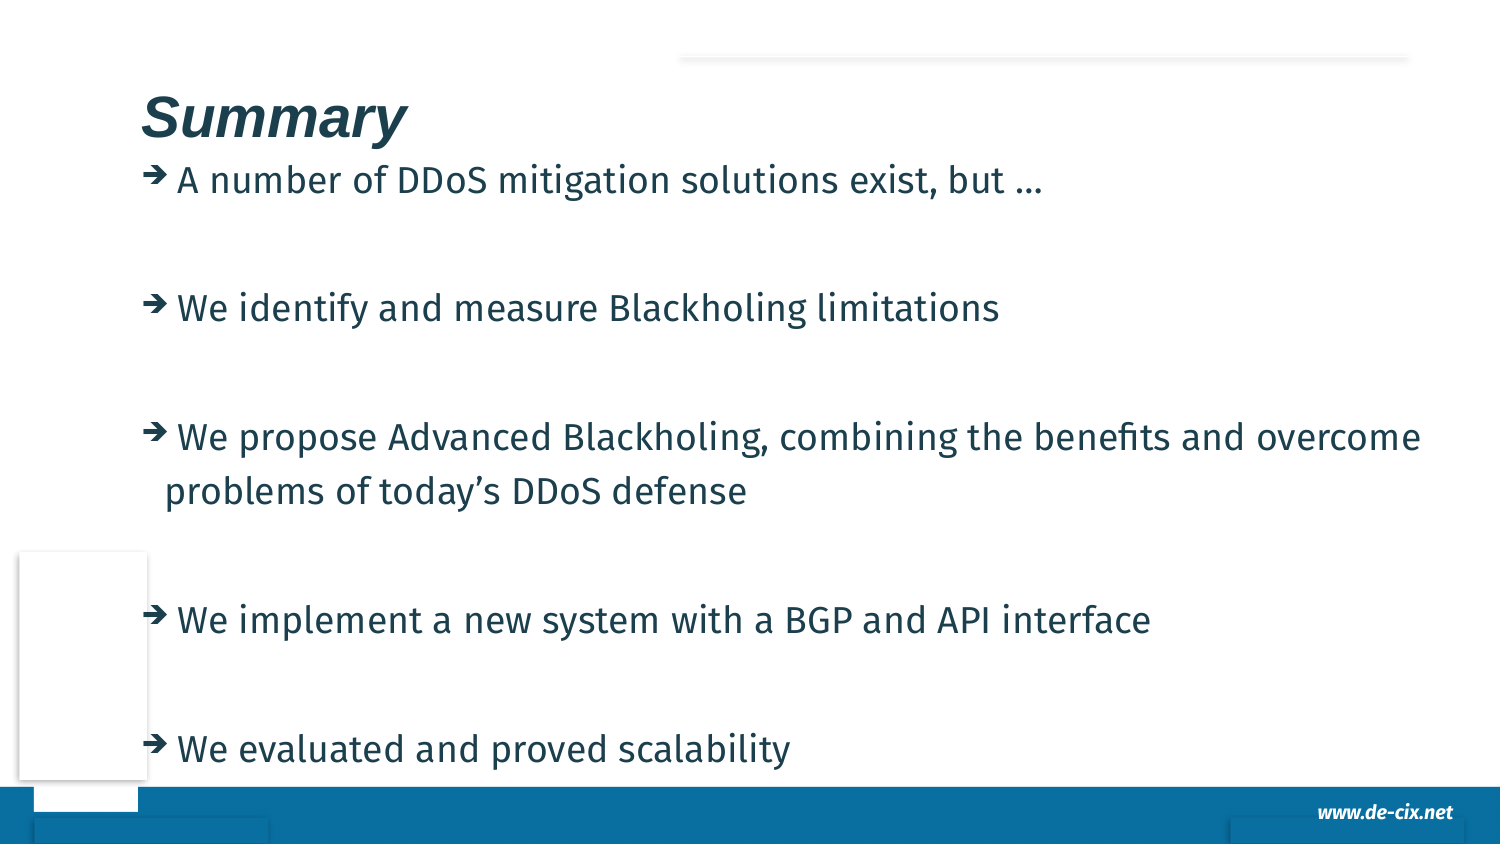

# Summary
 A number of DDoS mitigation solutions exist, but …

 We identify and measure Blackholing limitations

 We propose Advanced Blackholing, combining the benefits and overcome problems of today’s DDoS defense

 We implement a new system with a BGP and API interface

 We evaluated and proved scalability